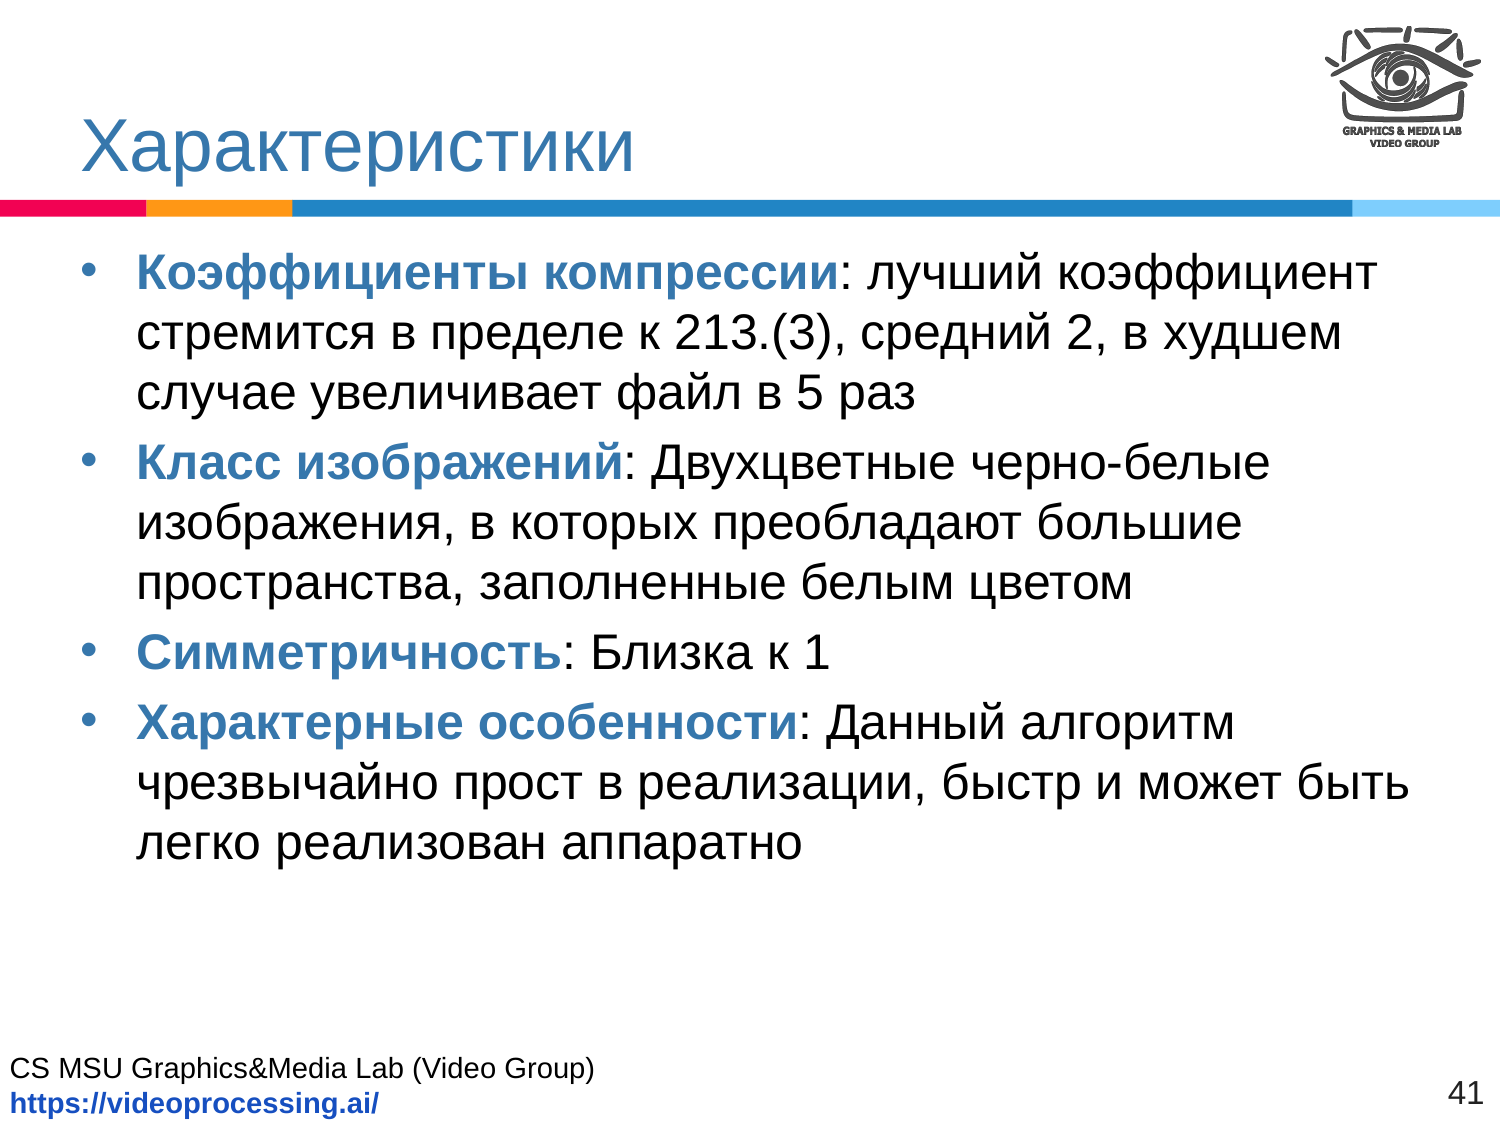

# Характеристики
Коэффициенты компрессии: лучший коэффициент стремится в пределе к 213.(3), средний 2, в худшем случае увеличивает файл в 5 раз
Класс изображений: Двухцветные черно-белые изображения, в которых преобладают большие пространства, заполненные белым цветом
Симметричность: Близка к 1
Характерные особенности: Данный алгоритм чрезвычайно прост в реализации, быстр и может быть легко реализован аппаратно

41